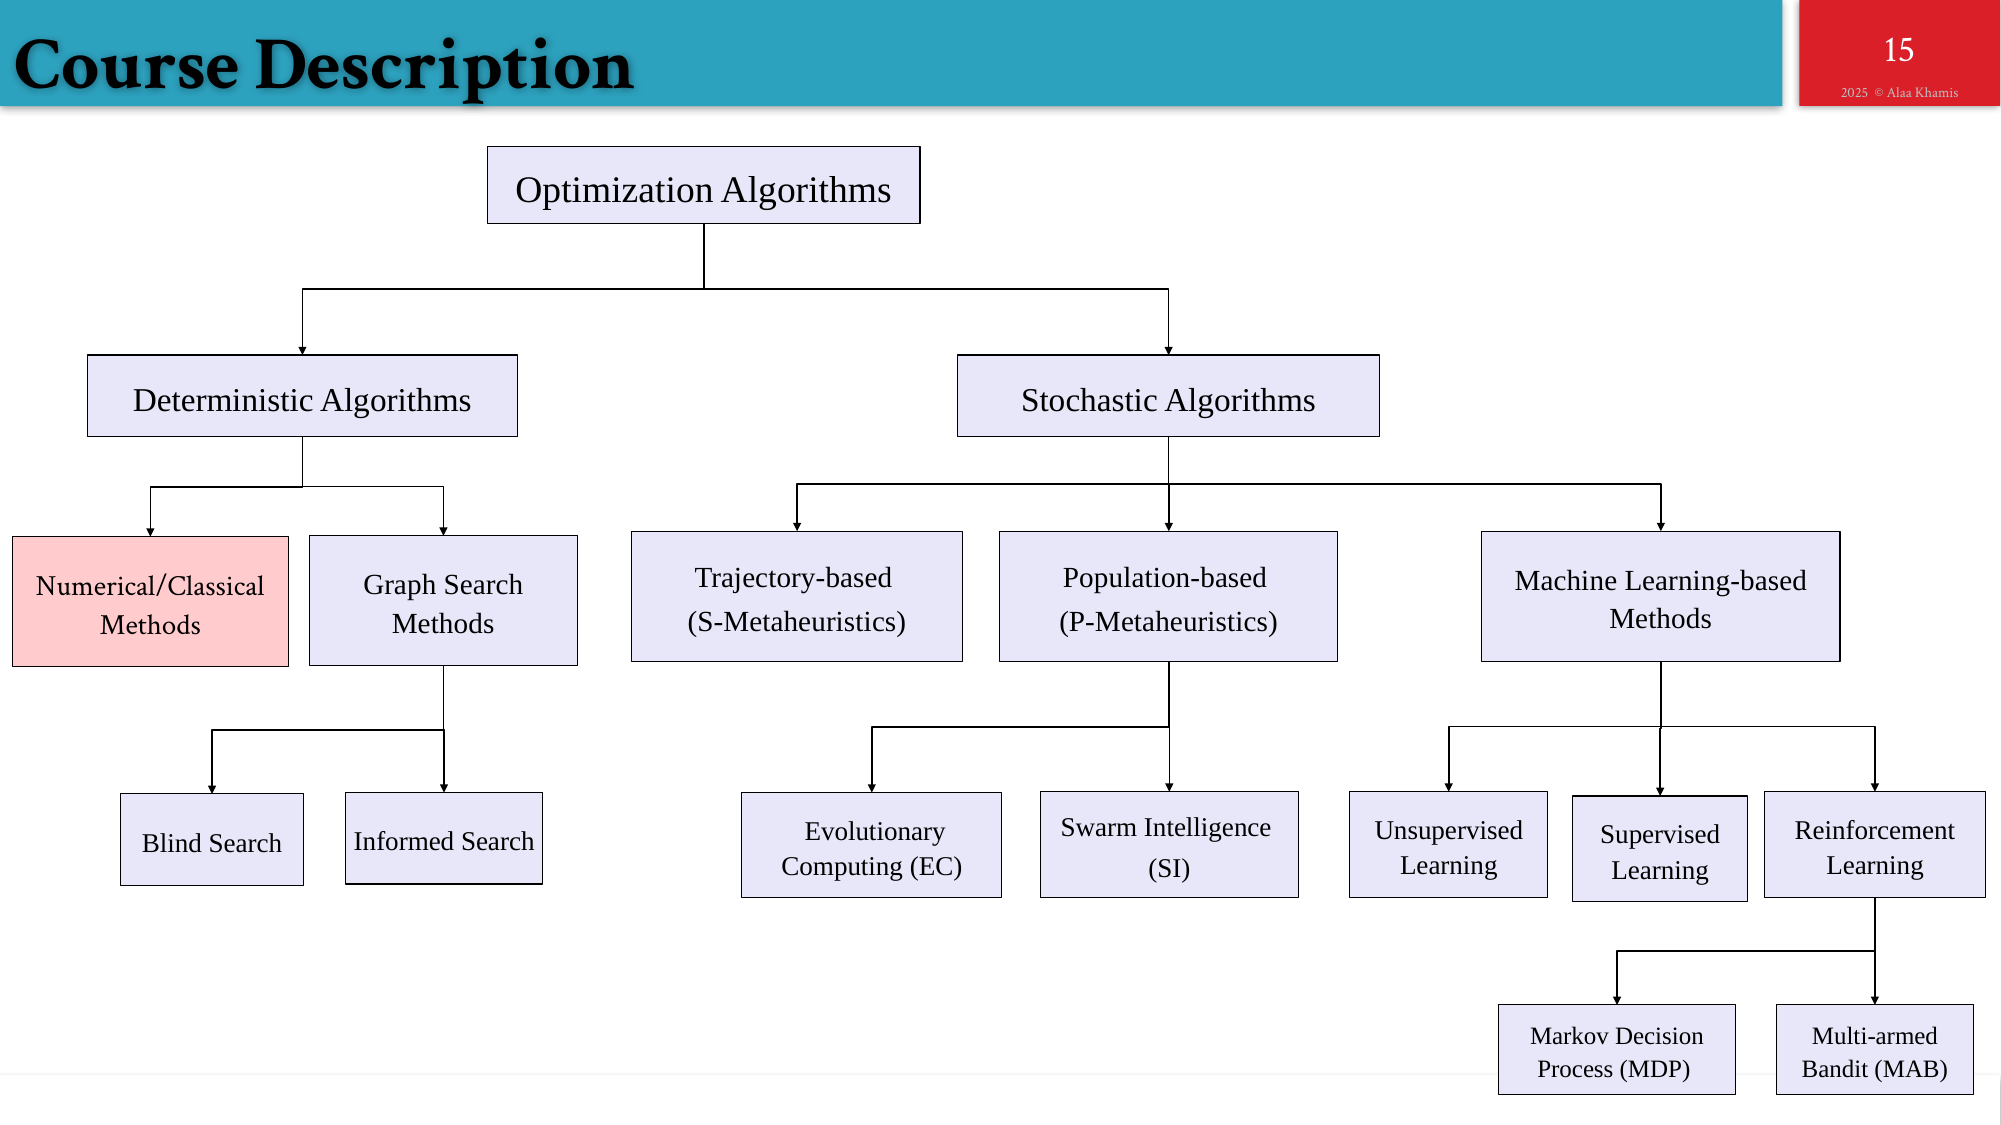

Course Description
Optimization Algorithms
Deterministic Algorithms
Stochastic Algorithms
Trajectory-based
(S-Metaheuristics)
Machine Learning-based Methods
Population-based
(P-Metaheuristics)
Graph Search Methods
Numerical/Classical Methods
Swarm Intelligence
(SI)
Unsupervised Learning
Reinforcement Learning
Informed Search
 Evolutionary Computing (EC)
Blind Search
Supervised Learning
Multi-armed Bandit (MAB)
Markov Decision Process (MDP)